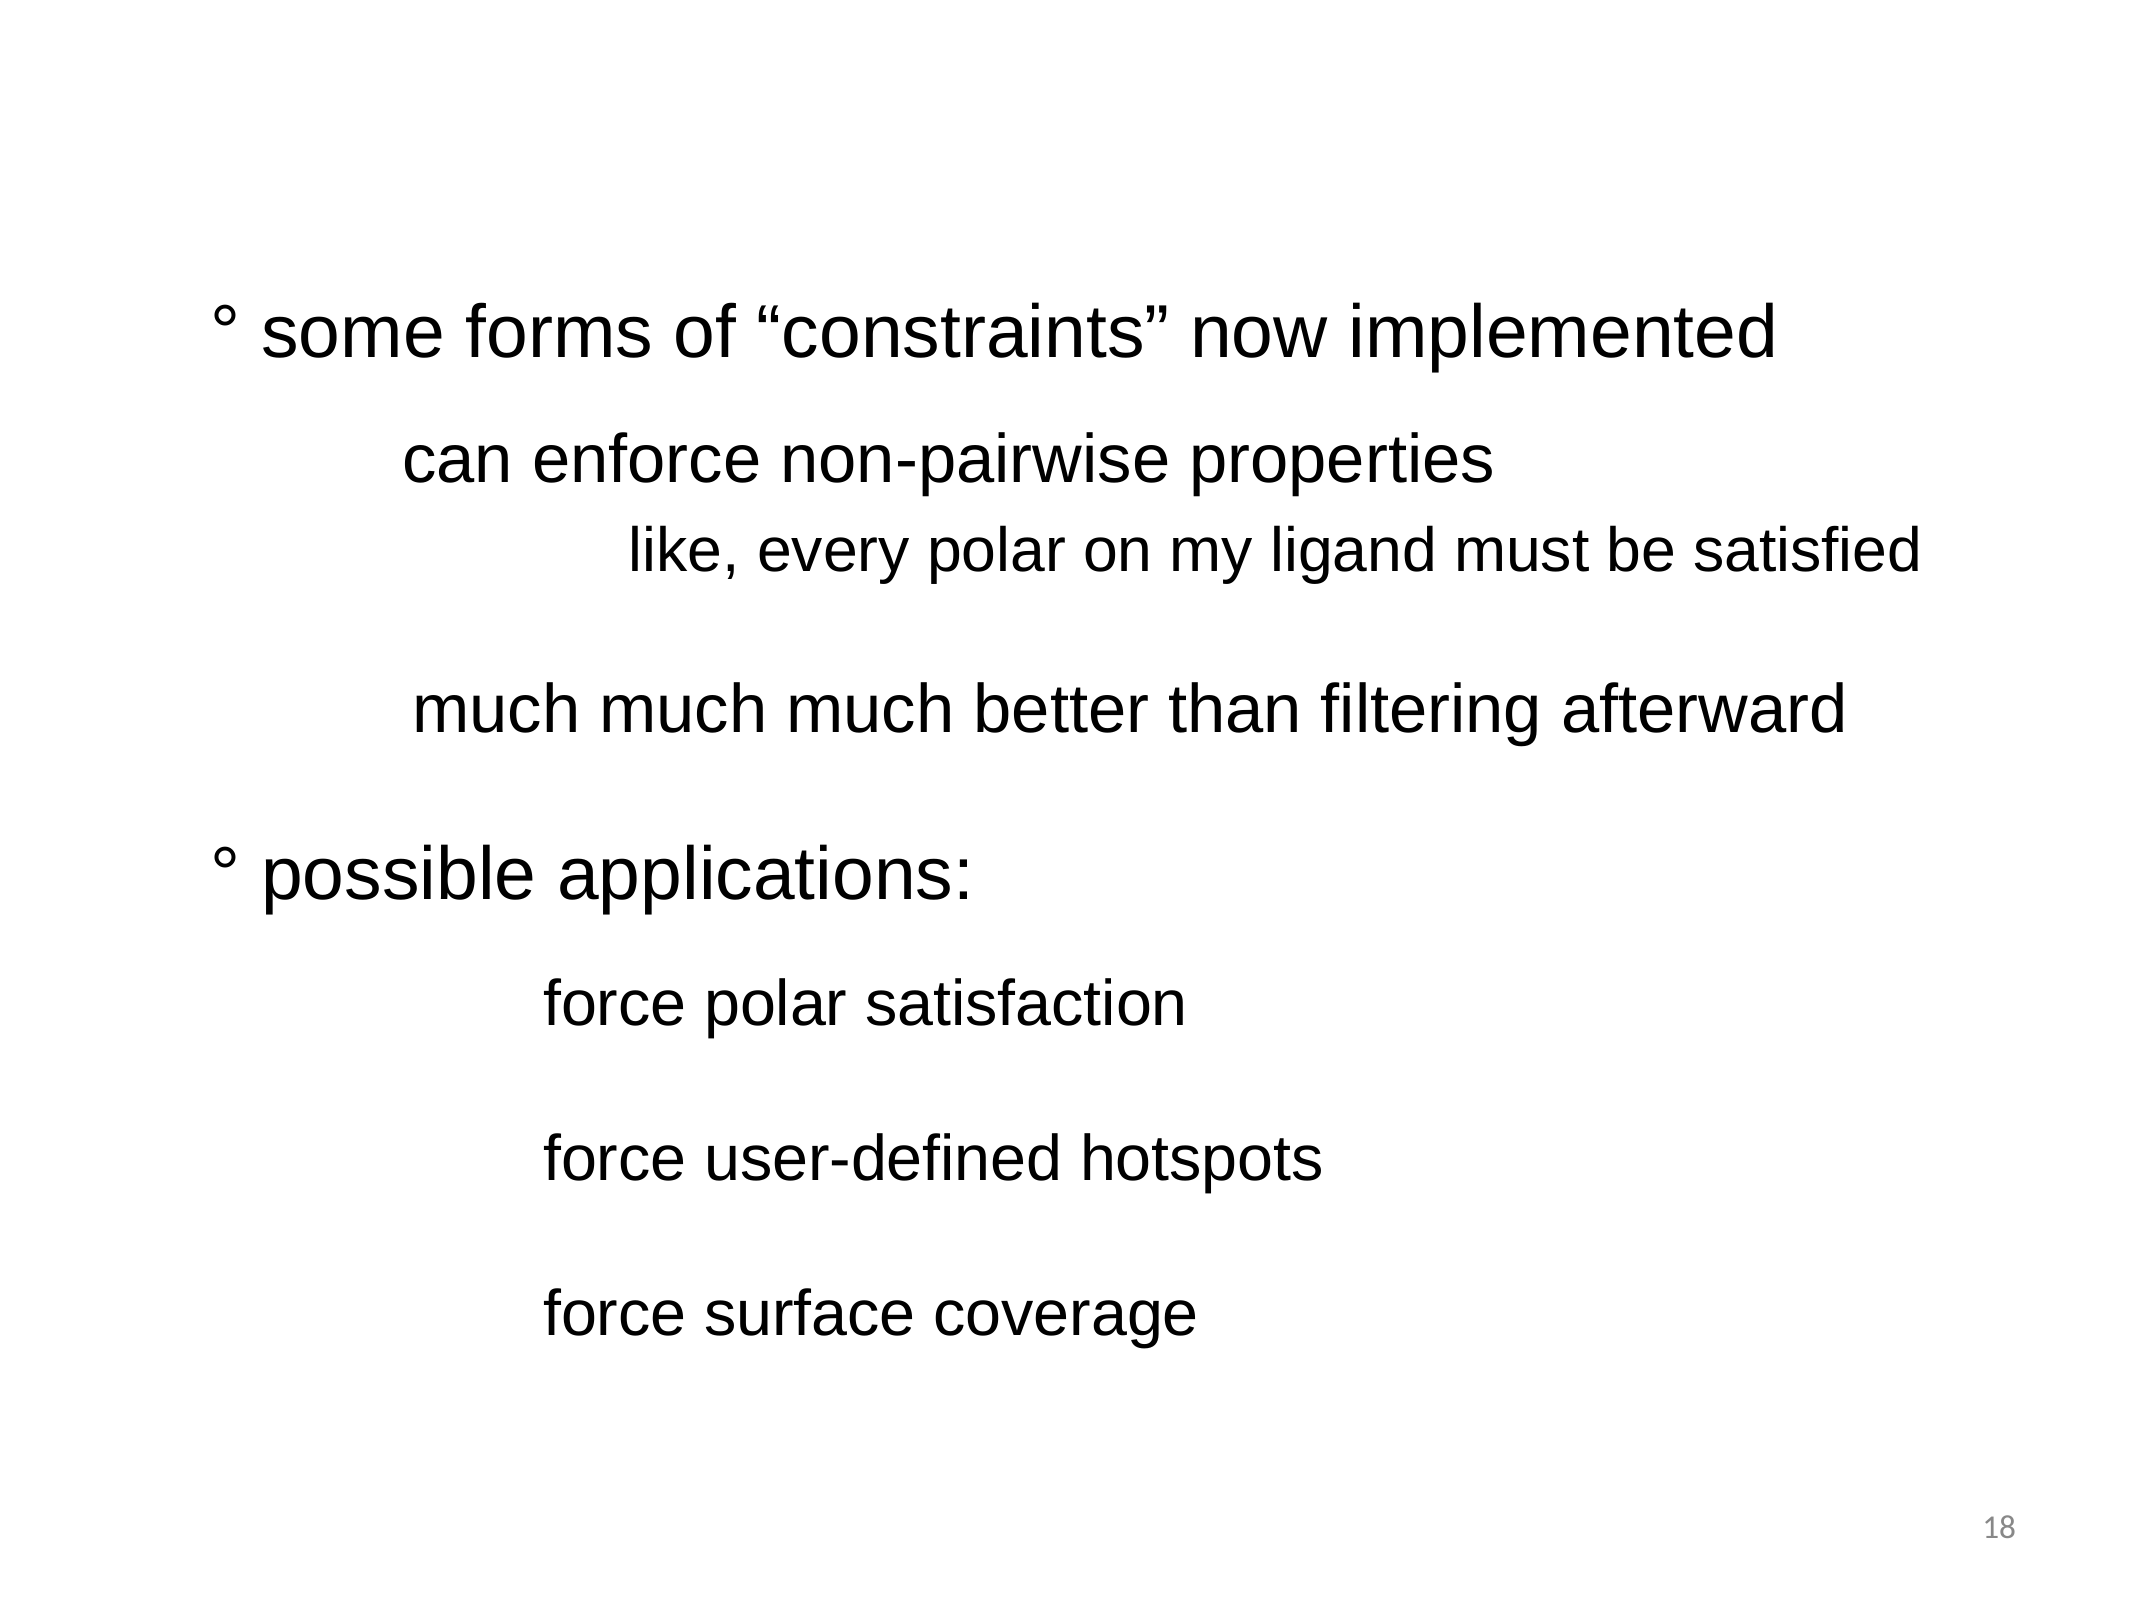

° some forms of “constraints” now implemented
can enforce non-pairwise properties
like, every polar on my ligand must be satisfied
much much much better than filtering afterward
° possible applications:
force polar satisfaction

force user-defined hotspots

force surface coverage
18